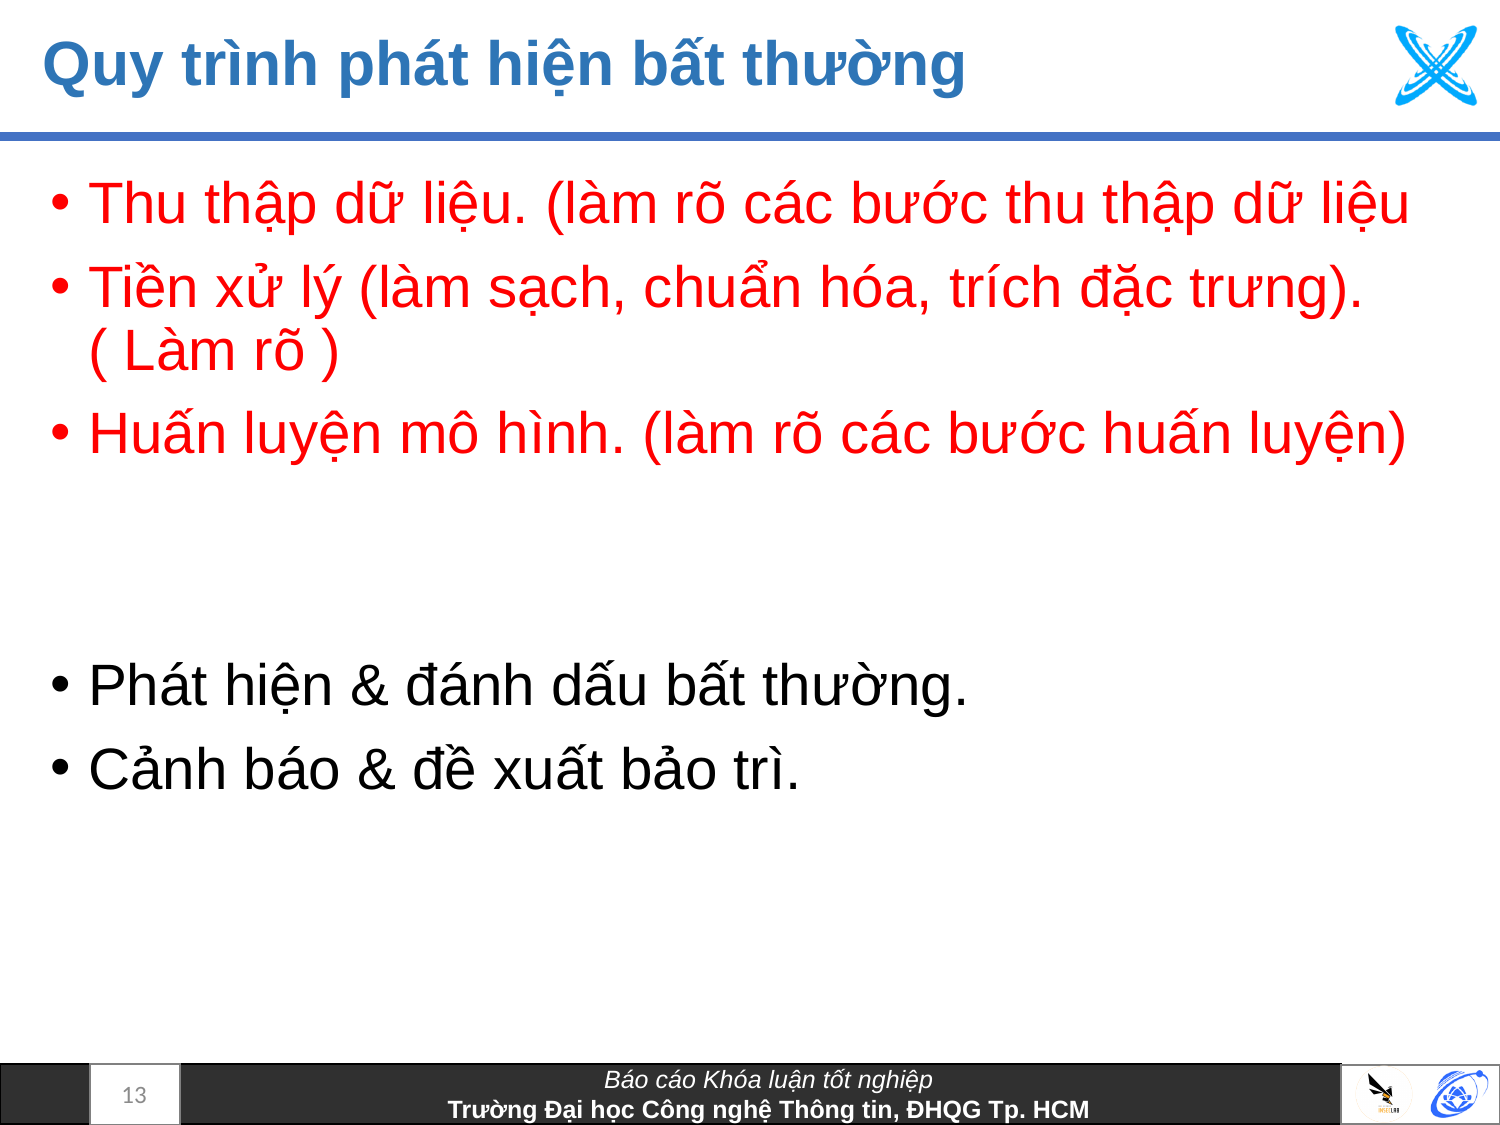

# Quy trình phát hiện bất thường
Thu thập dữ liệu. (làm rõ các bước thu thập dữ liệu
Tiền xử lý (làm sạch, chuẩn hóa, trích đặc trưng). ( Làm rõ )
Huấn luyện mô hình. (làm rõ các bước huấn luyện)

Phát hiện & đánh dấu bất thường.
Cảnh báo & đề xuất bảo trì.

13